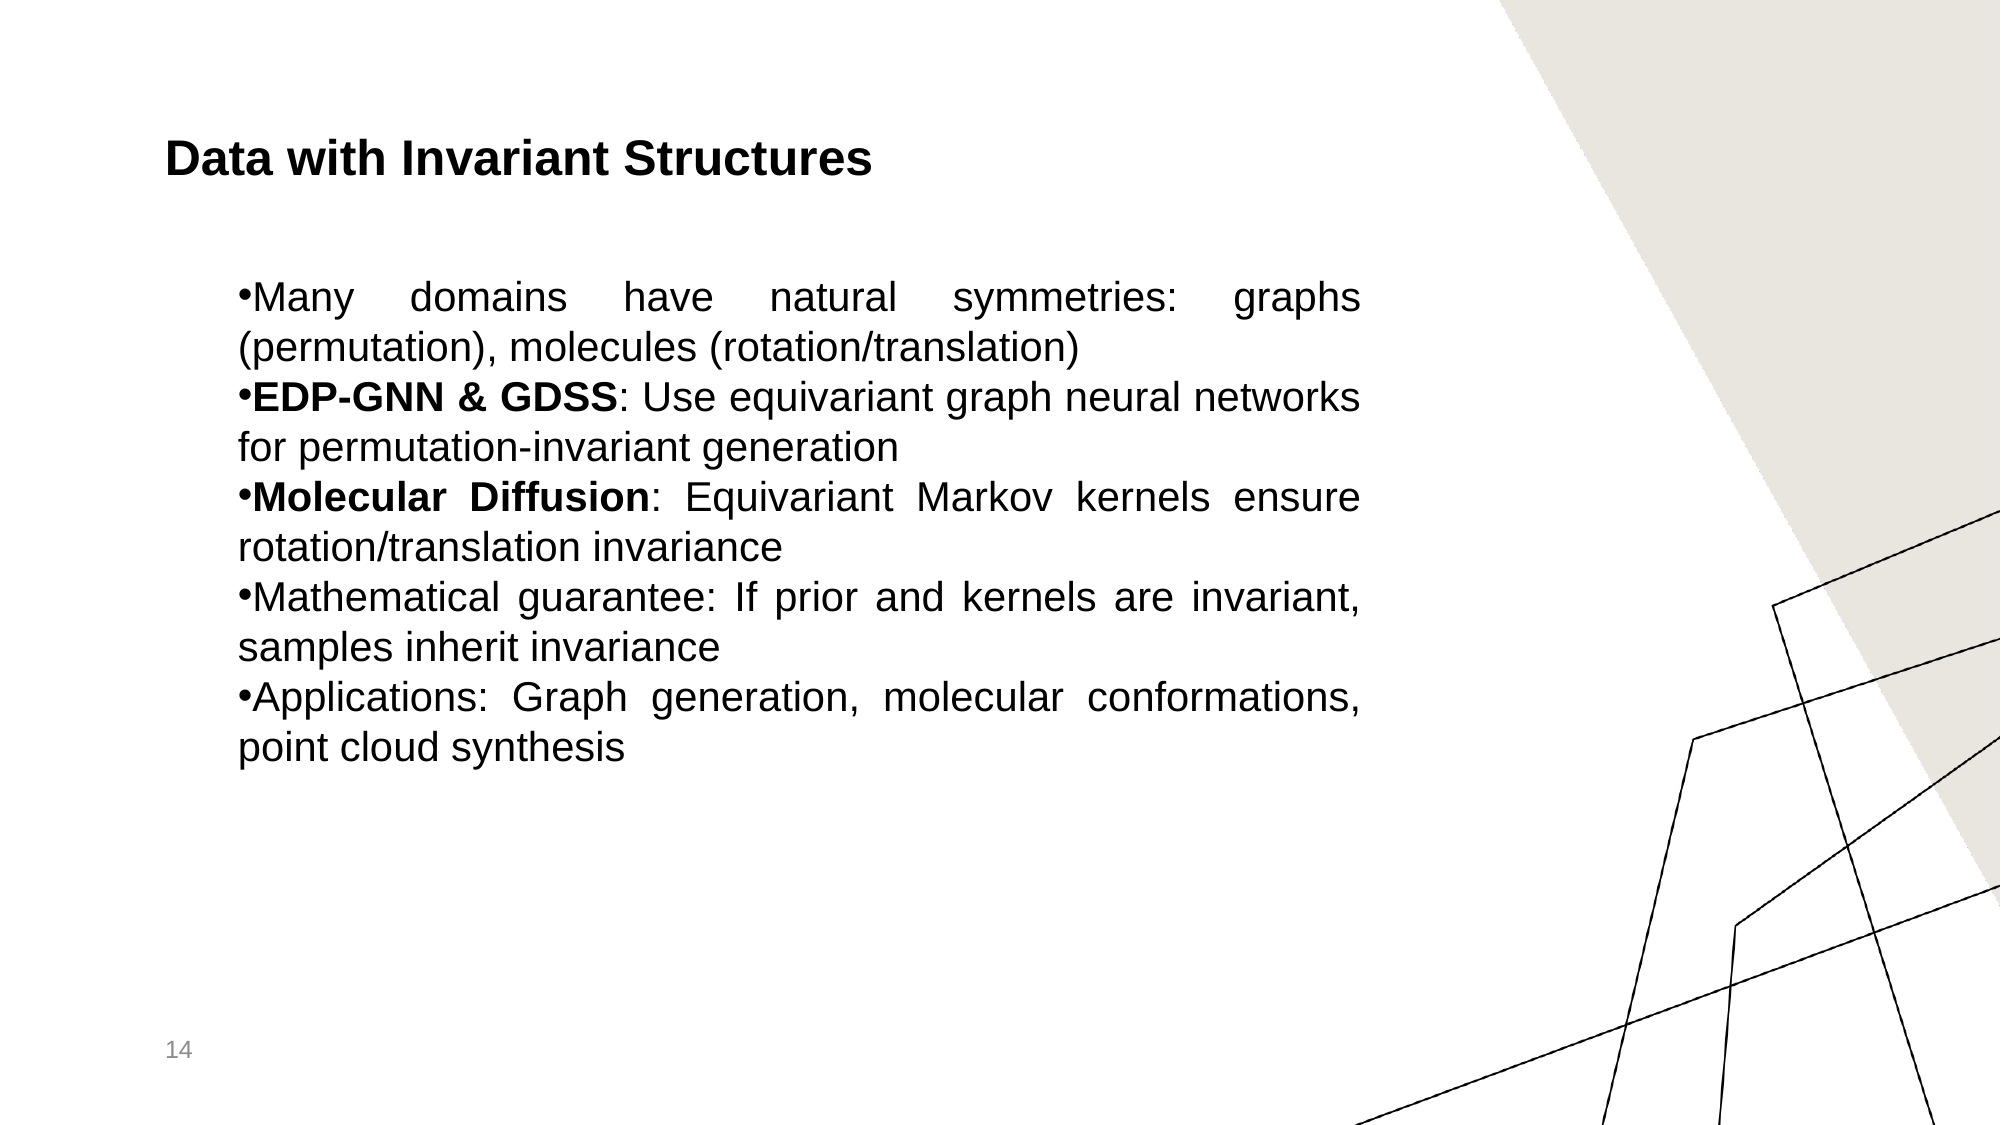

Data with Invariant Structures
Many domains have natural symmetries: graphs (permutation), molecules (rotation/translation)
EDP-GNN & GDSS: Use equivariant graph neural networks for permutation-invariant generation
Molecular Diffusion: Equivariant Markov kernels ensure rotation/translation invariance
Mathematical guarantee: If prior and kernels are invariant, samples inherit invariance
Applications: Graph generation, molecular conformations, point cloud synthesis

14